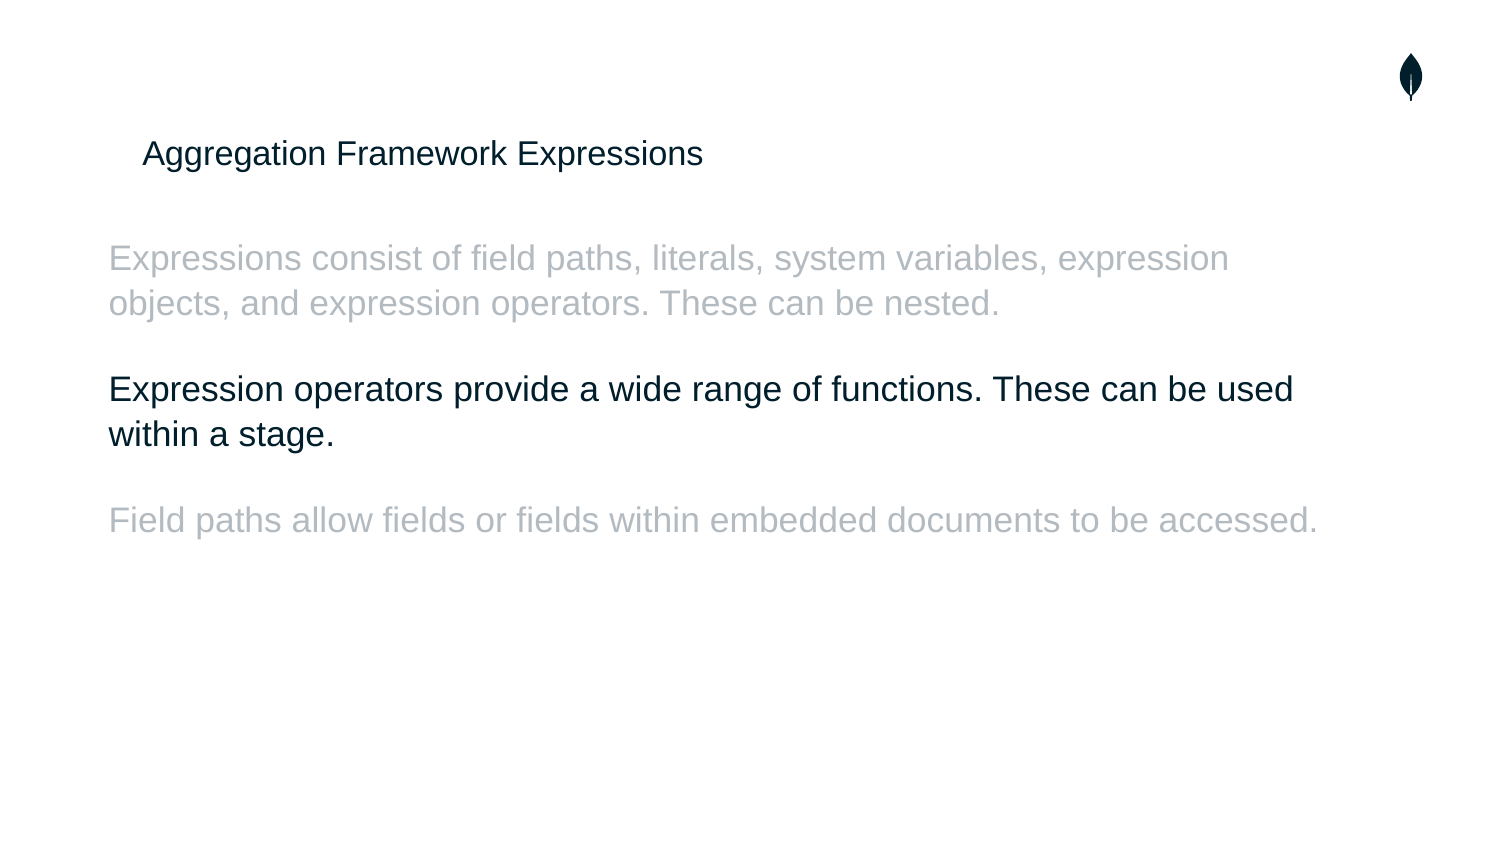

Aggregation Framework Expressions
Expressions consist of field paths, literals, system variables, expression objects, and expression operators. These can be nested.
Expression operators provide a wide range of functions. These can be used within a stage.
Field paths allow fields or fields within embedded documents to be accessed.